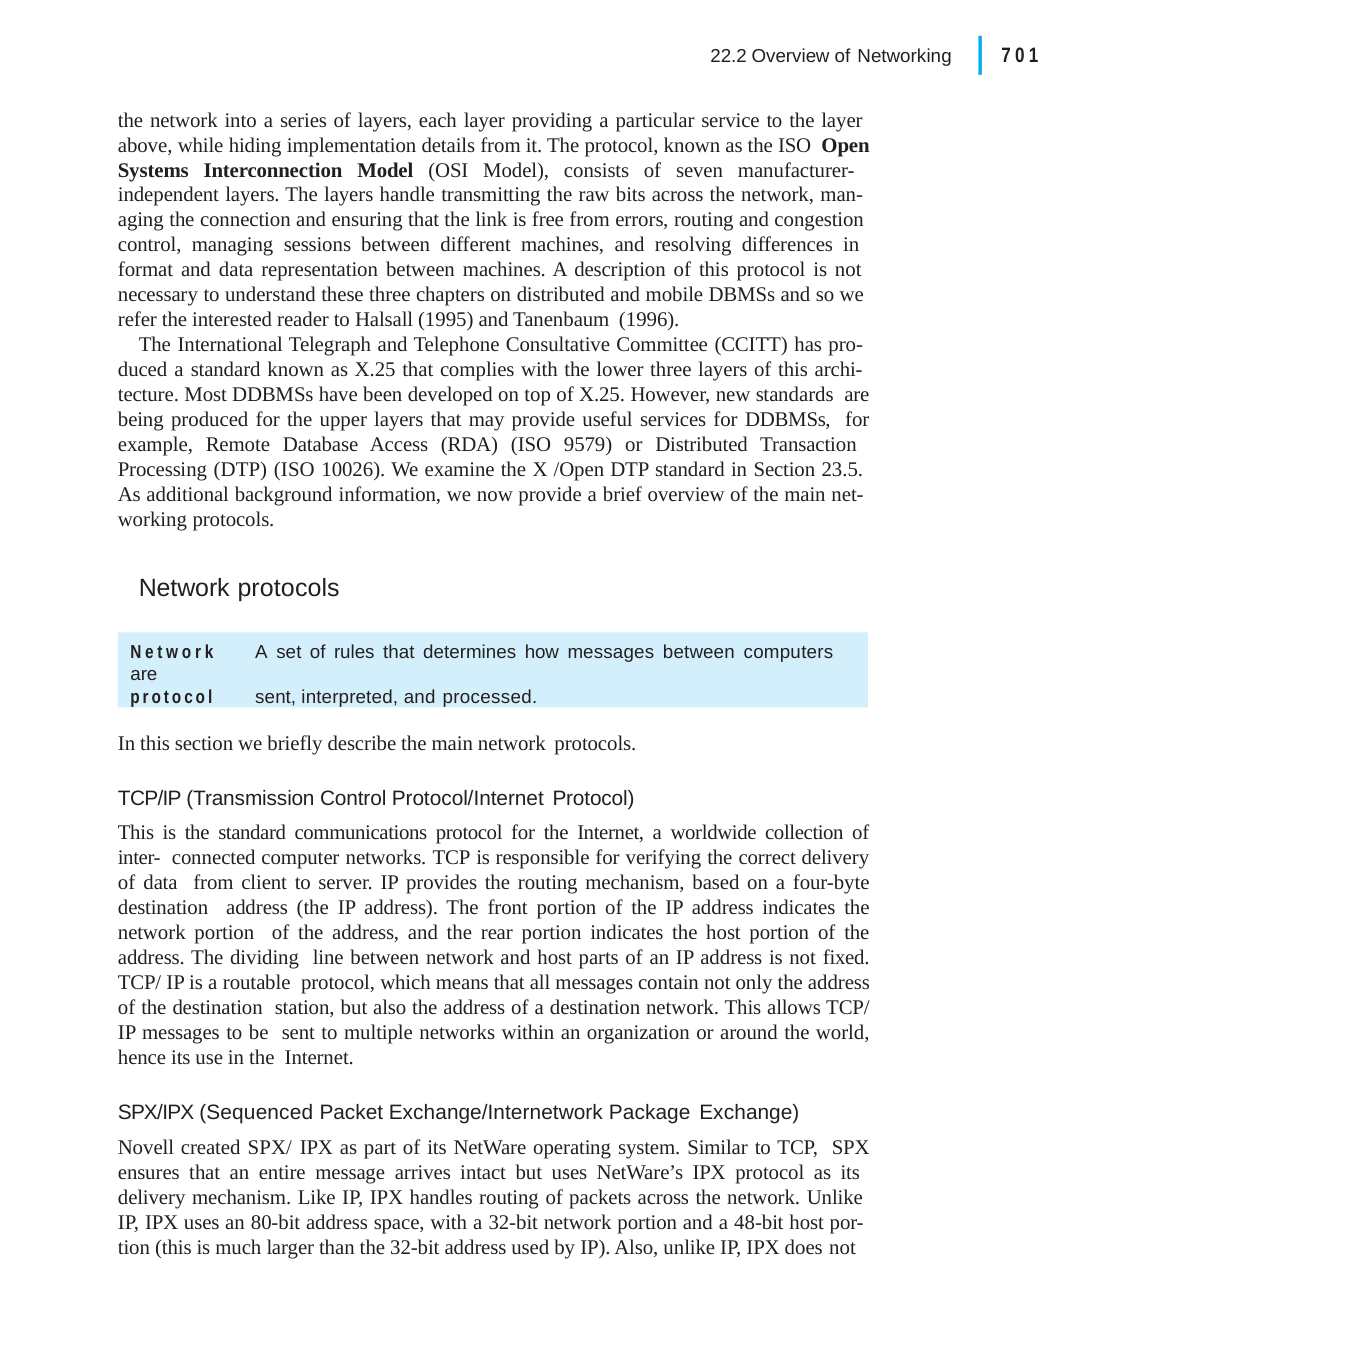

|
701
22.2 Overview of Networking
the network into a series of layers, each layer providing a particular service to the layer  above, while hiding implementation details from it. The protocol, known as the ISO  Open Systems Interconnection Model (OSI Model), consists of seven manufacturer-  independent layers. The layers handle transmitting the raw bits across the network, man-  aging the connection and ensuring that the link is free from errors, routing and congestion  control, managing sessions between different machines, and resolving differences in  format and data representation between machines. A description of this protocol is not  necessary to understand these three chapters on distributed and mobile DBMSs and so we  refer the interested reader to Halsall (1995) and Tanenbaum (1996).
The International Telegraph and Telephone Consultative Committee (CCITT) has pro-  duced a standard known as X.25 that complies with the lower three layers of this archi-  tecture. Most DDBMSs have been developed on top of X.25. However, new standards  are being produced for the upper layers that may provide useful services for DDBMSs,  for example, Remote Database Access (RDA) (ISO 9579) or Distributed Transaction  Processing (DTP) (ISO 10026). We examine the X /Open DTP standard in Section 23.5.  As additional background information, we now provide a brief overview of the main net-  working protocols.

Network protocols
Network	A set of rules that determines how messages between computers are
protocol	sent, interpreted, and processed.
In this section we briefly describe the main network protocols.

TCP/IP (Transmission Control Protocol/Internet Protocol)
This is the standard communications protocol for the Internet, a worldwide collection of inter-  connected computer networks. TCP is responsible for verifying the correct delivery of data  from client to server. IP provides the routing mechanism, based on a four-byte destination  address (the IP address). The front portion of the IP address indicates the network portion  of the address, and the rear portion indicates the host portion of the address. The dividing  line between network and host parts of an IP address is not fixed. TCP/ IP is a routable  protocol, which means that all messages contain not only the address of the destination  station, but also the address of a destination network. This allows TCP/ IP messages to be  sent to multiple networks within an organization or around the world, hence its use in the  Internet.

SPX/IPX (Sequenced Packet Exchange/Internetwork Package Exchange)
Novell created SPX/ IPX as part of its NetWare operating system. Similar to TCP,  SPX ensures that an entire message arrives intact but uses NetWare’s IPX protocol as its  delivery mechanism. Like IP, IPX handles routing of packets across the network. Unlike  IP, IPX uses an 80-bit address space, with a 32-bit network portion and a 48-bit host por-  tion (this is much larger than the 32-bit address used by IP). Also, unlike IP, IPX does not